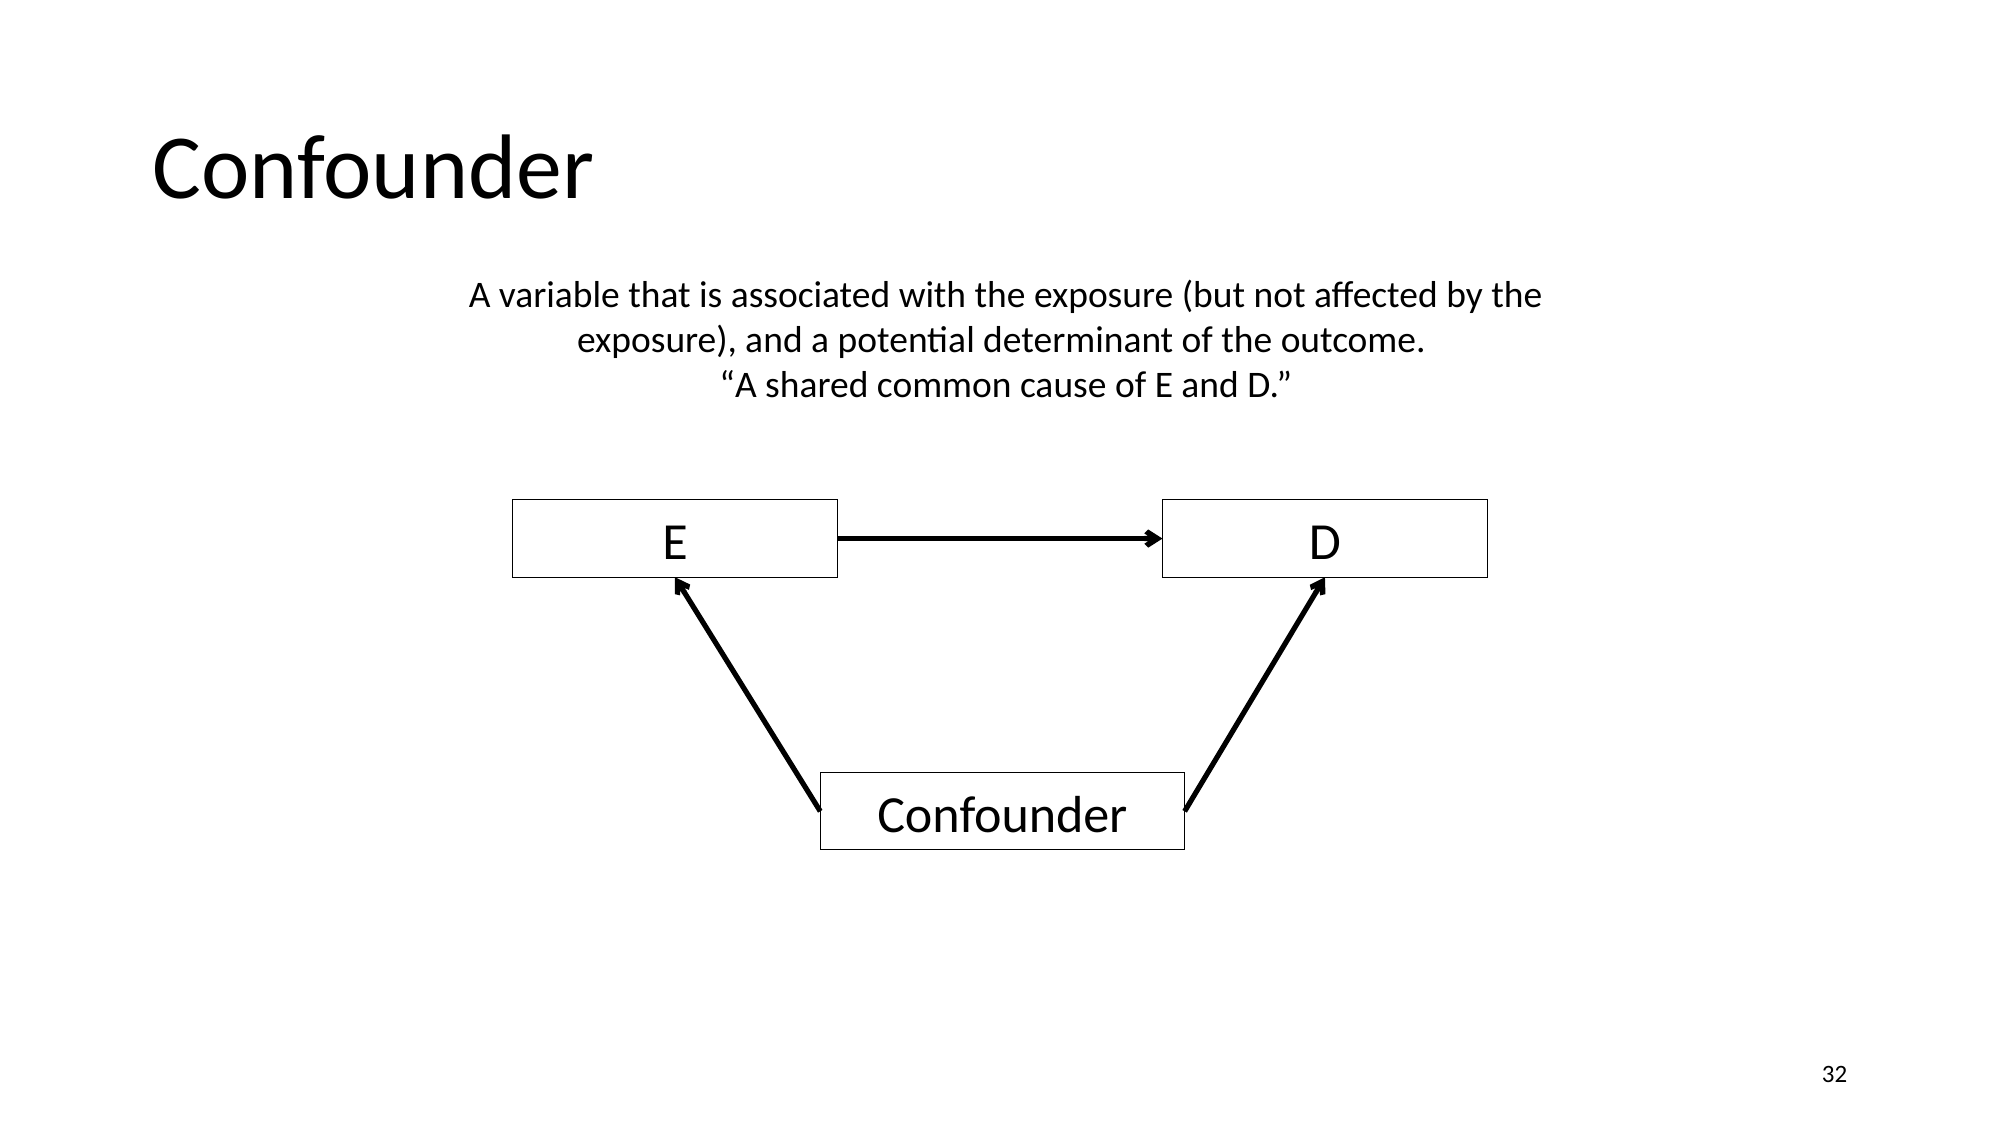

# Confounder
A variable that is associated with the exposure (but not affected by the exposure), and a potential determinant of the outcome.
“A shared common cause of E and D.”
E
D
Confounder
32